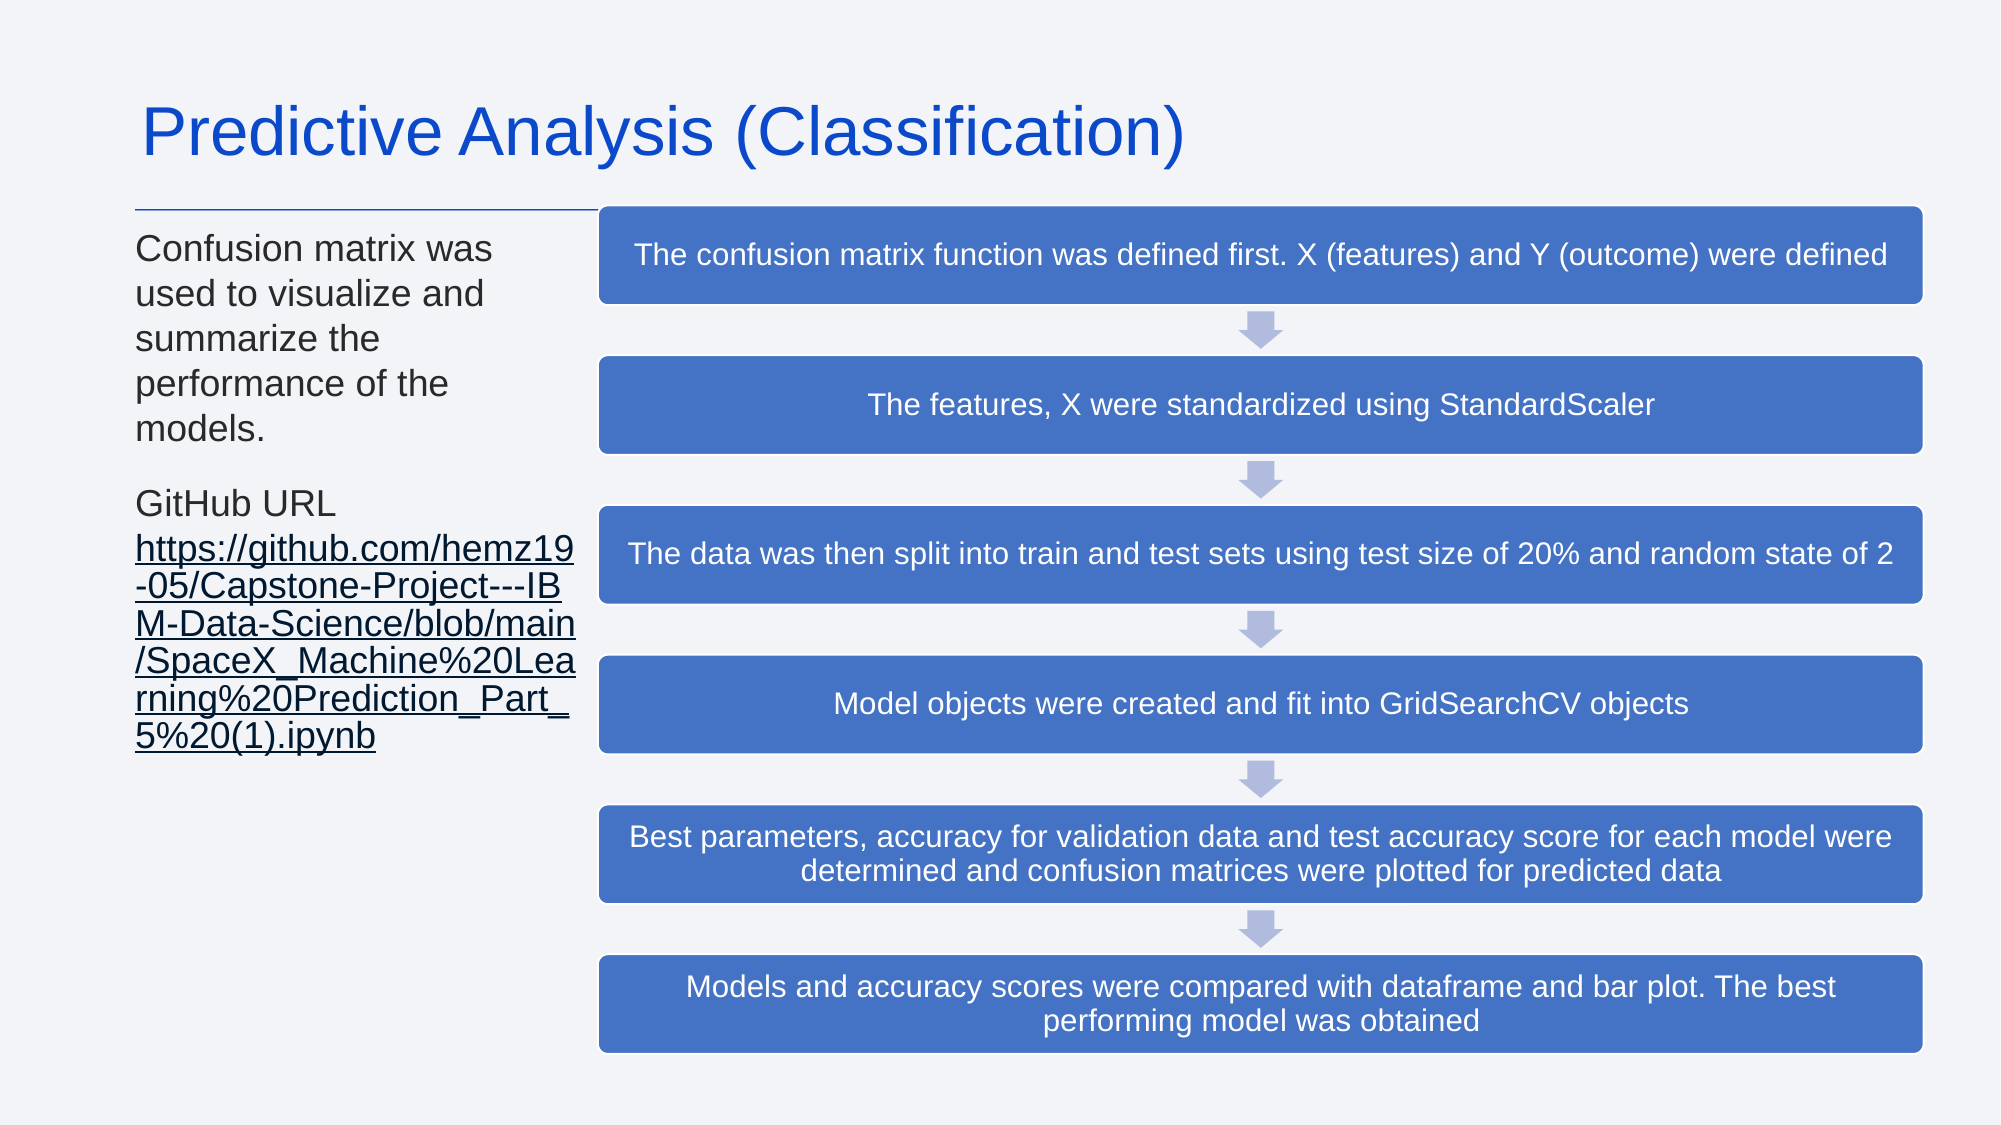

Predictive Analysis (Classification)
The confusion matrix function was defined first. X (features) and Y (outcome) were defined

The features, X were standardized using StandardScaler

The data was then split into train and test sets using test size of 20% and random state of 2

Model objects were created and fit into GridSearchCV objects

Best parameters, accuracy for validation data and test accuracy score for each model were determined and confusion matrices were plotted for predicted data

Models and accuracy scores were compared with dataframe and bar plot. The best performing model was obtained
Confusion matrix was used to visualize and summarize the performance of the models.
GitHub URL https://github.com/hemz19-05/Capstone-Project---IBM-Data-Science/blob/main/SpaceX_Machine%20Learning%20Prediction_Part_5%20(1).ipynb
15